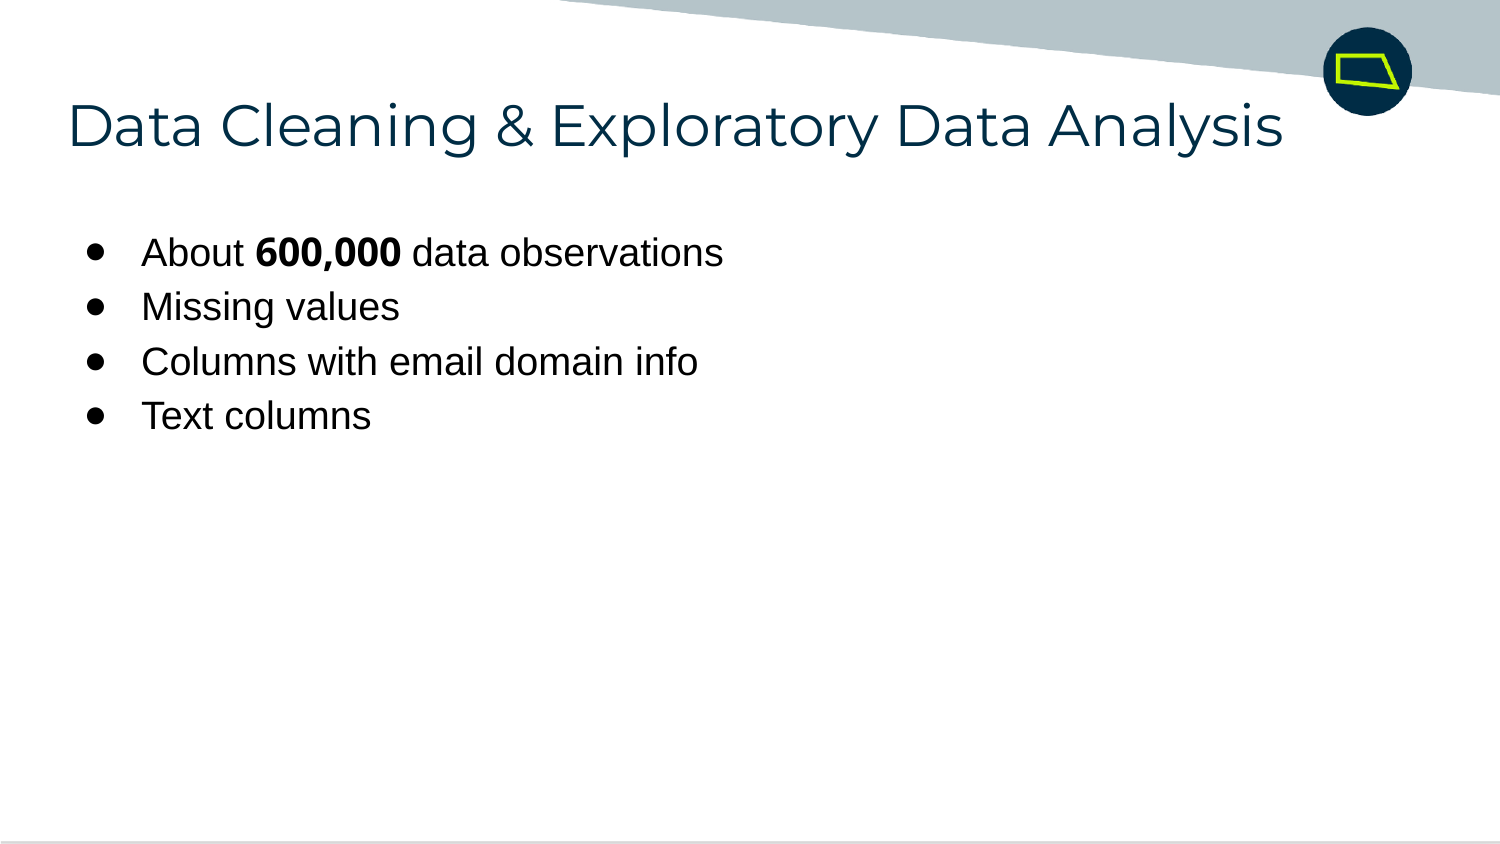

Data Cleaning & Exploratory Data Analysis

About 600,000 data observations
Missing values
Columns with email domain info
Text columns